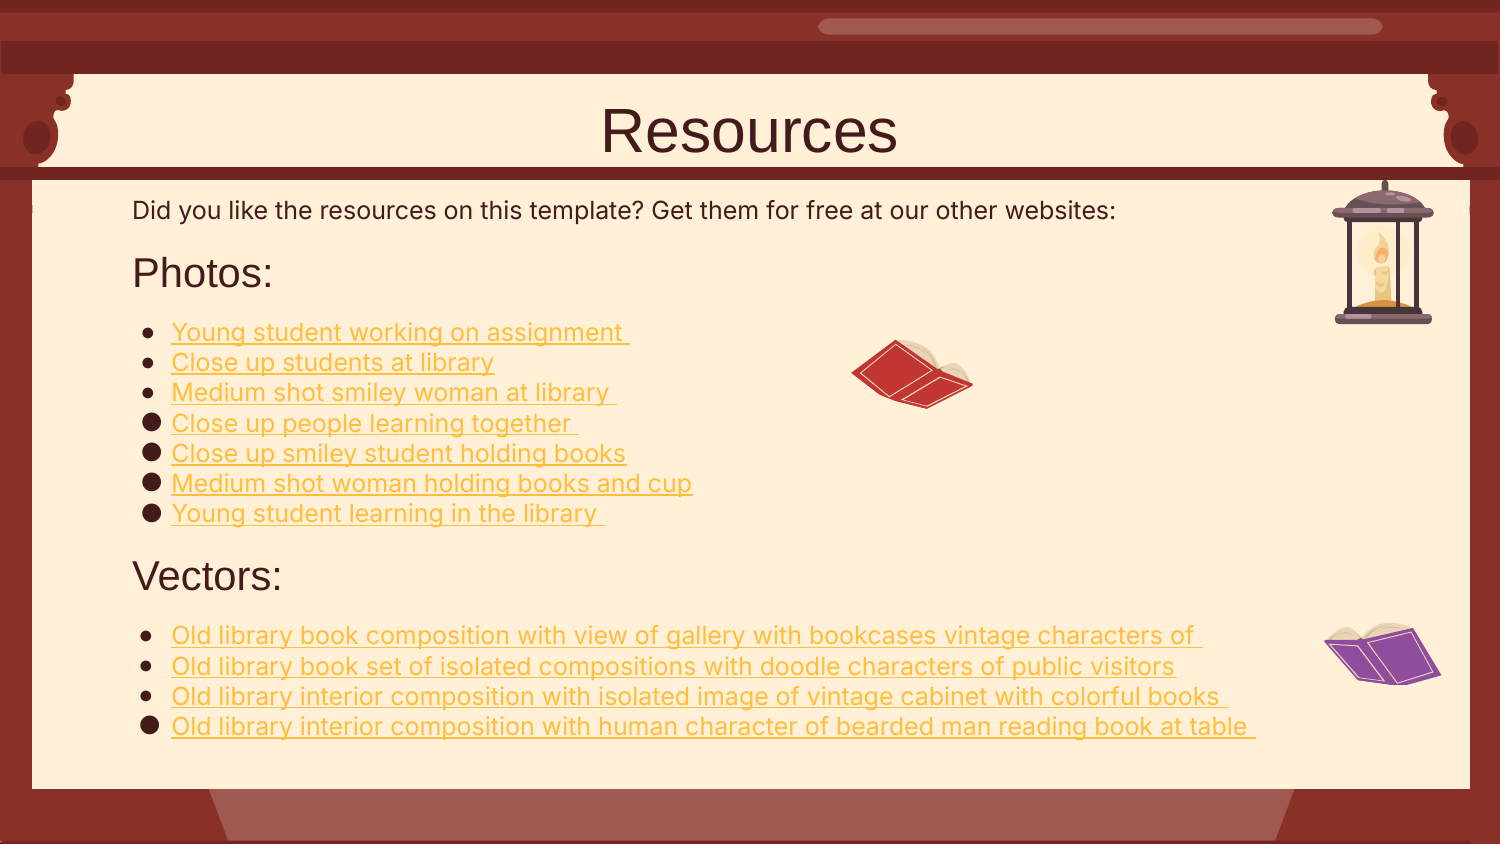

# Resources

Did you like the resources on this template? Get them for free at our other websites:
Photos:
Young student working on assignment
Close up students at library
Medium shot smiley woman at library
Close up people learning together
Close up smiley student holding books
Medium shot woman holding books and cup
Young student learning in the library
Vectors:
Old library book composition with view of gallery with bookcases vintage characters of
Old library book set of isolated compositions with doodle characters of public visitors
Old library interior composition with isolated image of vintage cabinet with colorful books
Old library interior composition with human character of bearded man reading book at table